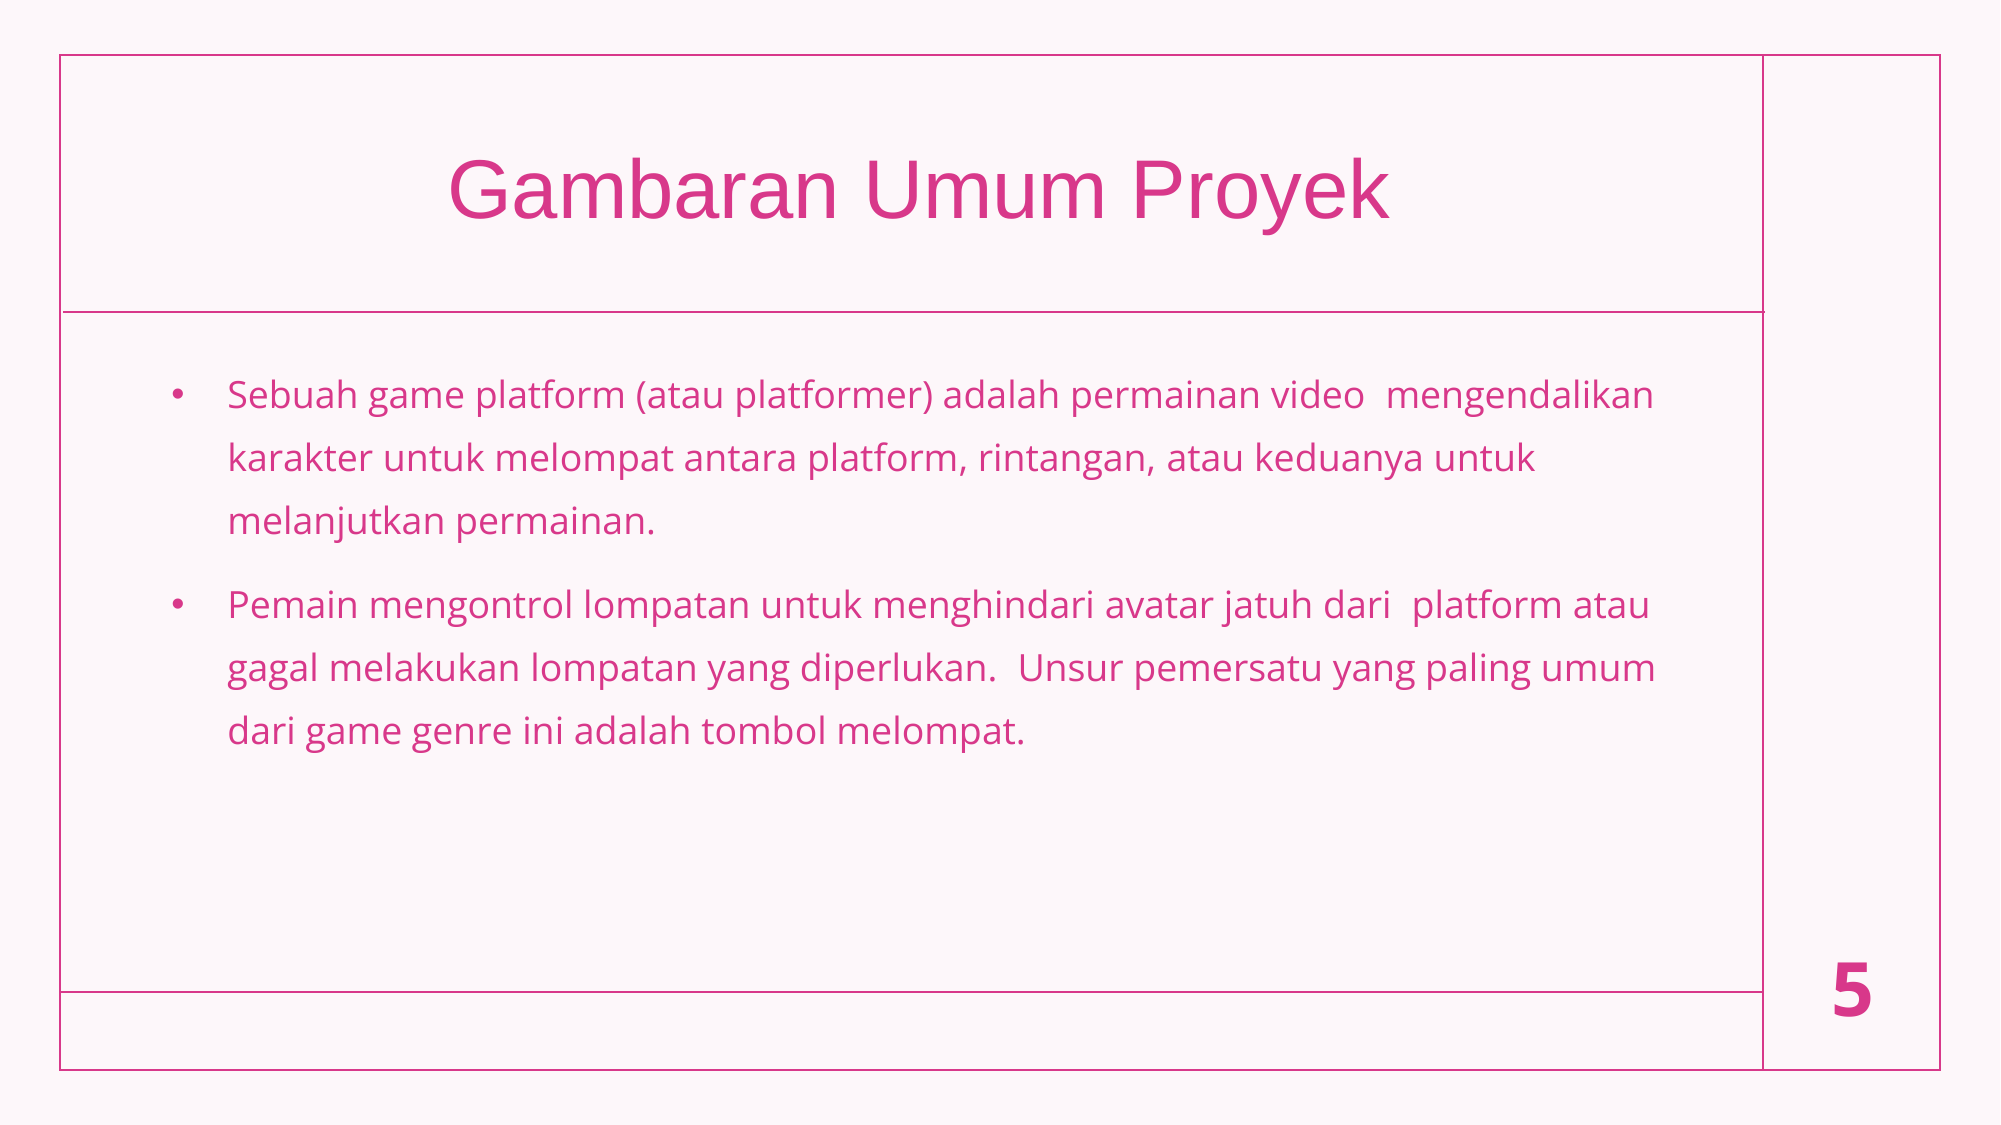

# Gambaran Umum Proyek
Sebuah game platform (atau platformer) adalah permainan video  mengendalikan karakter untuk melompat antara platform, rintangan, atau keduanya untuk melanjutkan permainan.
Pemain mengontrol lompatan untuk menghindari avatar jatuh dari  platform atau gagal melakukan lompatan yang diperlukan.  Unsur pemersatu yang paling umum dari game genre ini adalah tombol melompat.
5